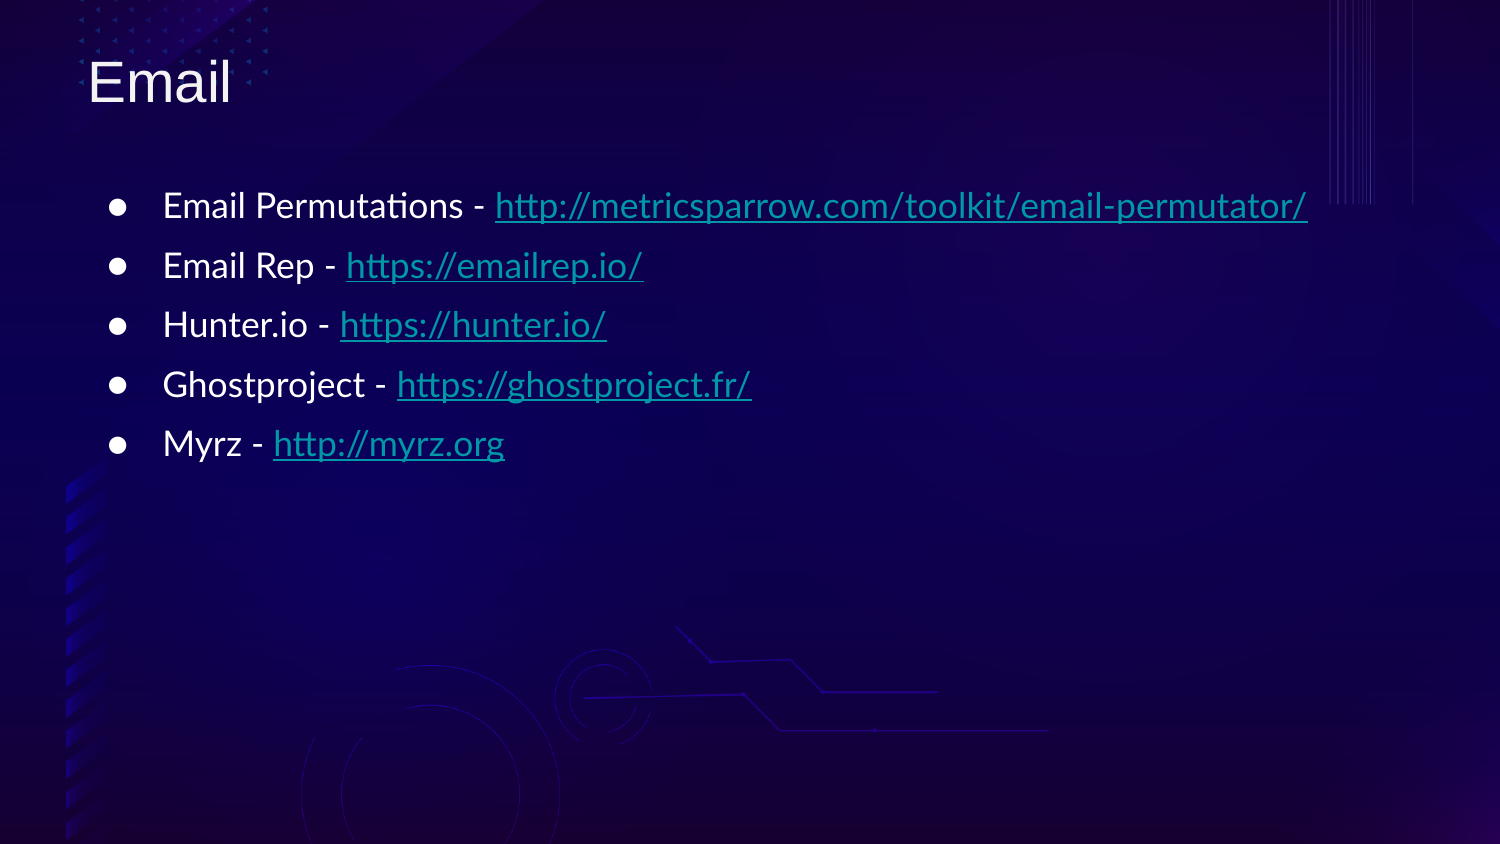

Email
Email Permutations - http://metricsparrow.com/toolkit/email-permutator/
Email Rep - https://emailrep.io/
Hunter.io - https://hunter.io/
Ghostproject - https://ghostproject.fr/
Myrz - http://myrz.org